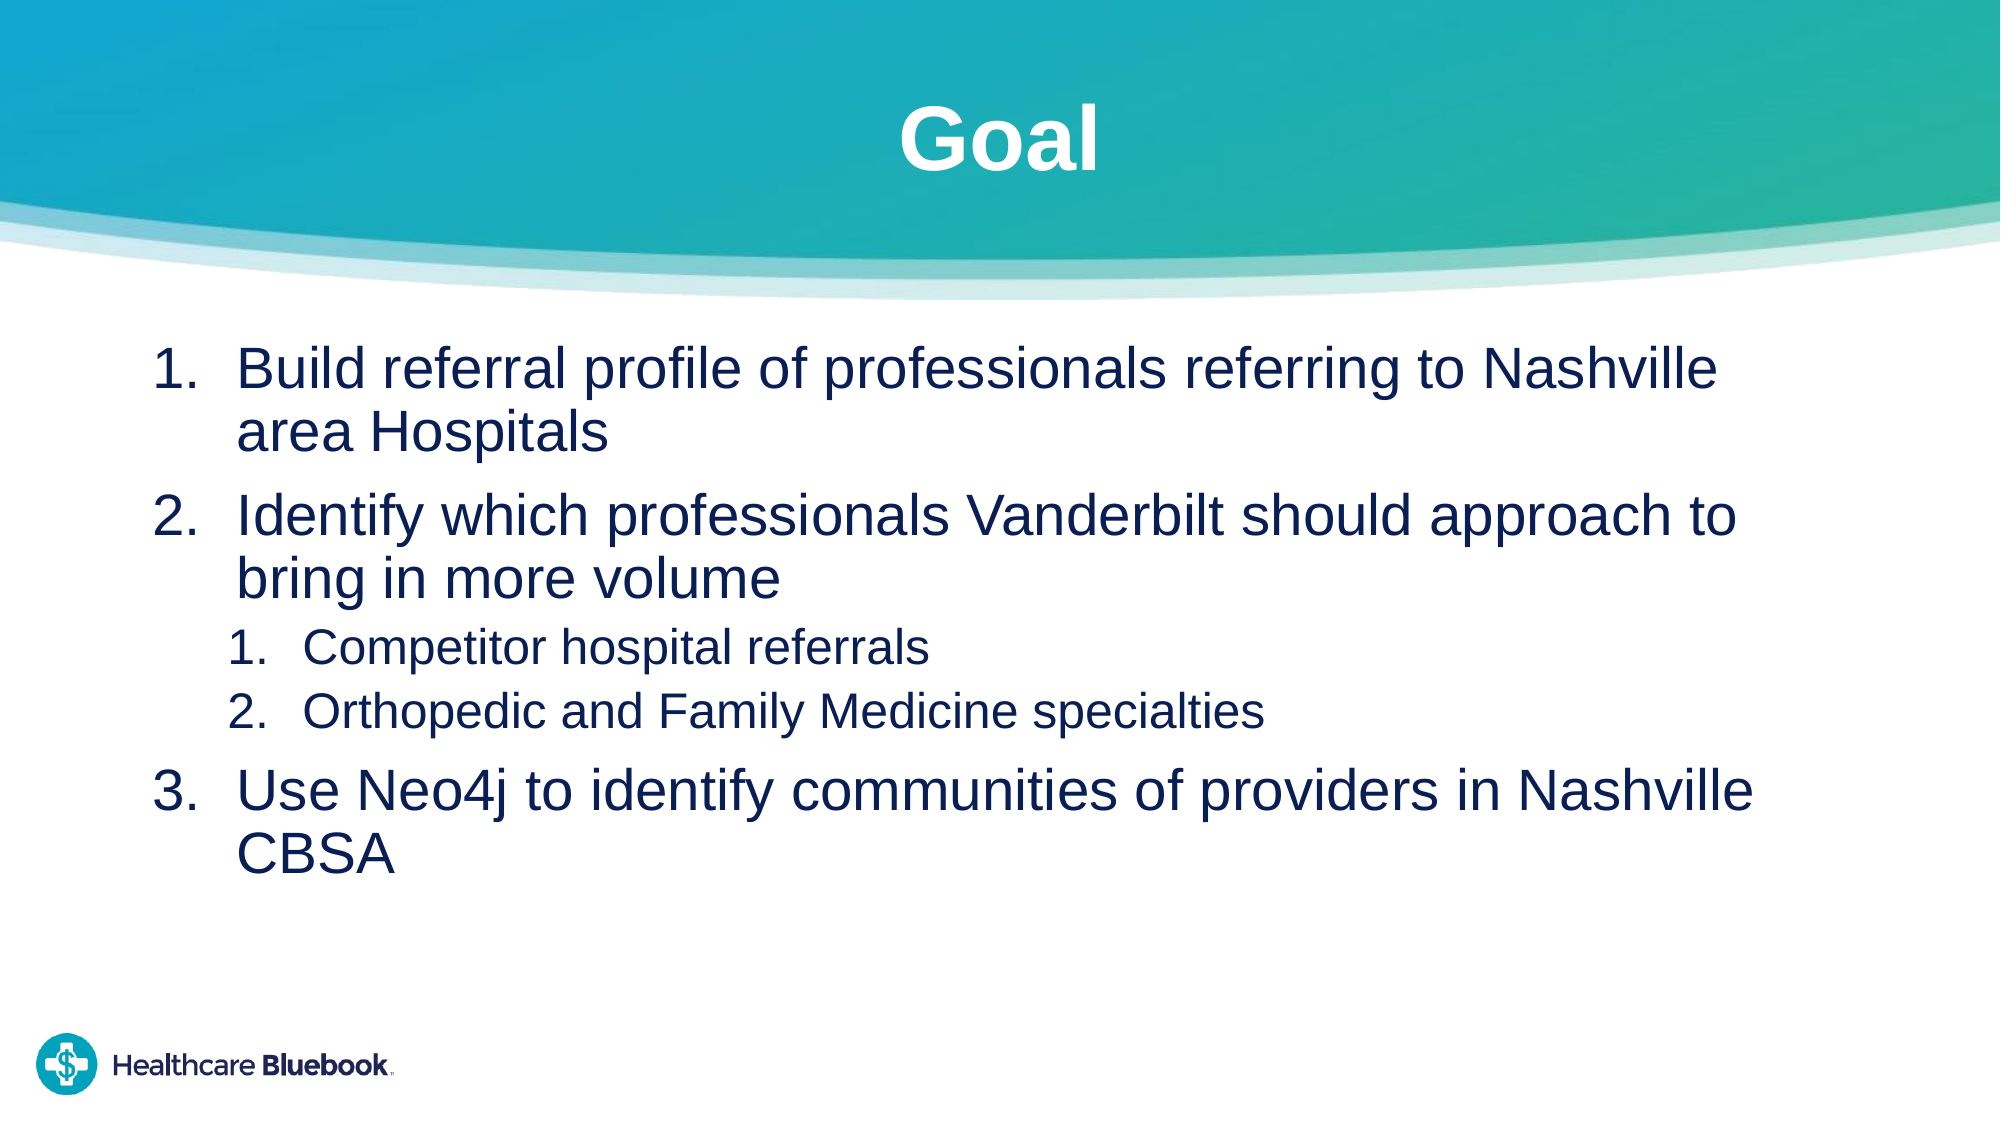

# Goal
Build referral profile of professionals referring to Nashville area Hospitals
Identify which professionals Vanderbilt should approach to bring in more volume
Competitor hospital referrals
Orthopedic and Family Medicine specialties
Use Neo4j to identify communities of providers in Nashville CBSA